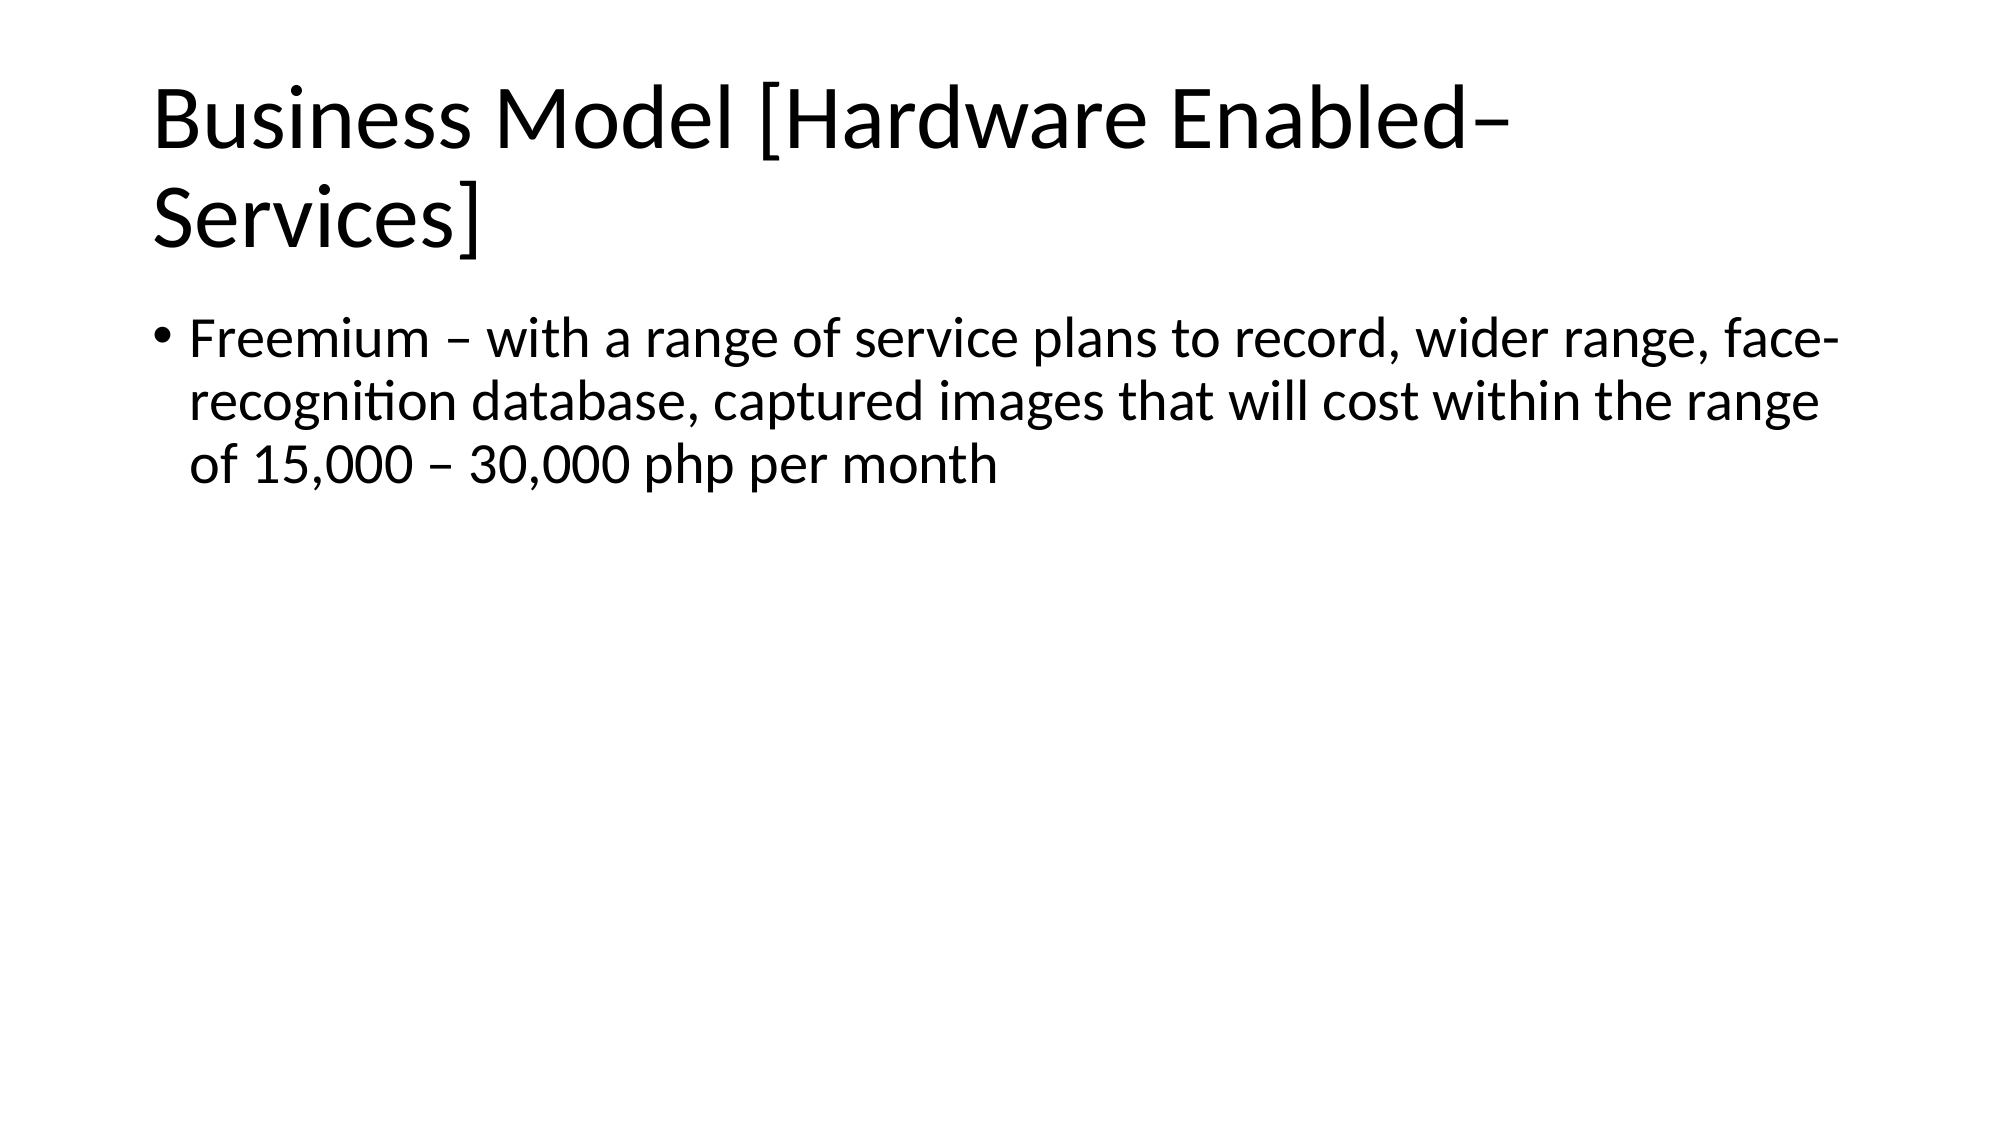

# Business Model [Hardware Enabled–Services]
Freemium – with a range of service plans to record, wider range, face-recognition database, captured images that will cost within the range of 15,000 – 30,000 php per month